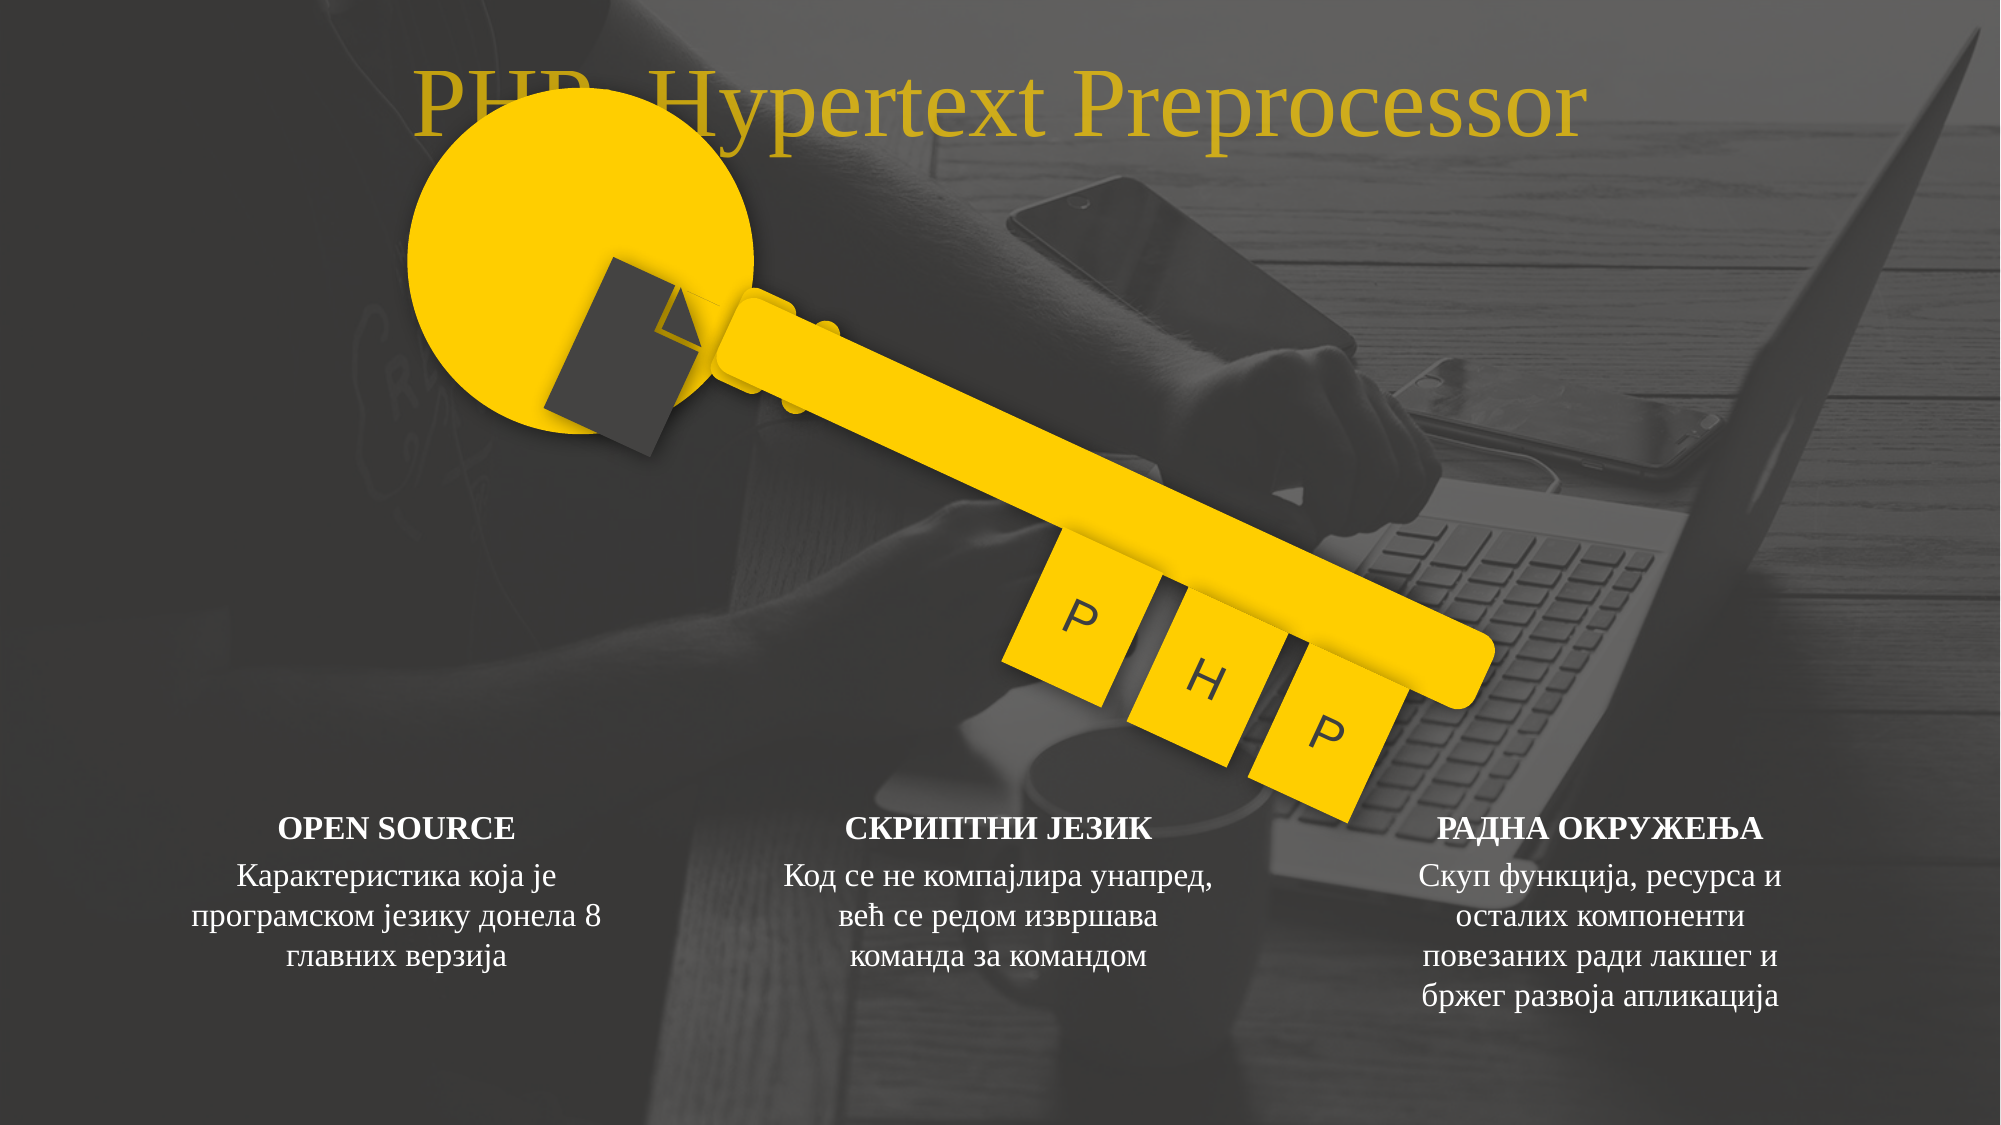

PHP: Hypertext Preprocessor

P
H
P

РАДНА ОКРУЖЕЊА
Скуп функција, ресурса и осталих компоненти повезаних ради лакшег и бржег развоја апликација
OPEN SOURCE
Карактеристика која је програмском језику донела 8 главних верзија
СКРИПТНИ ЈЕЗИК
Код се не компајлира унапред, већ се редом извршава команда за командом